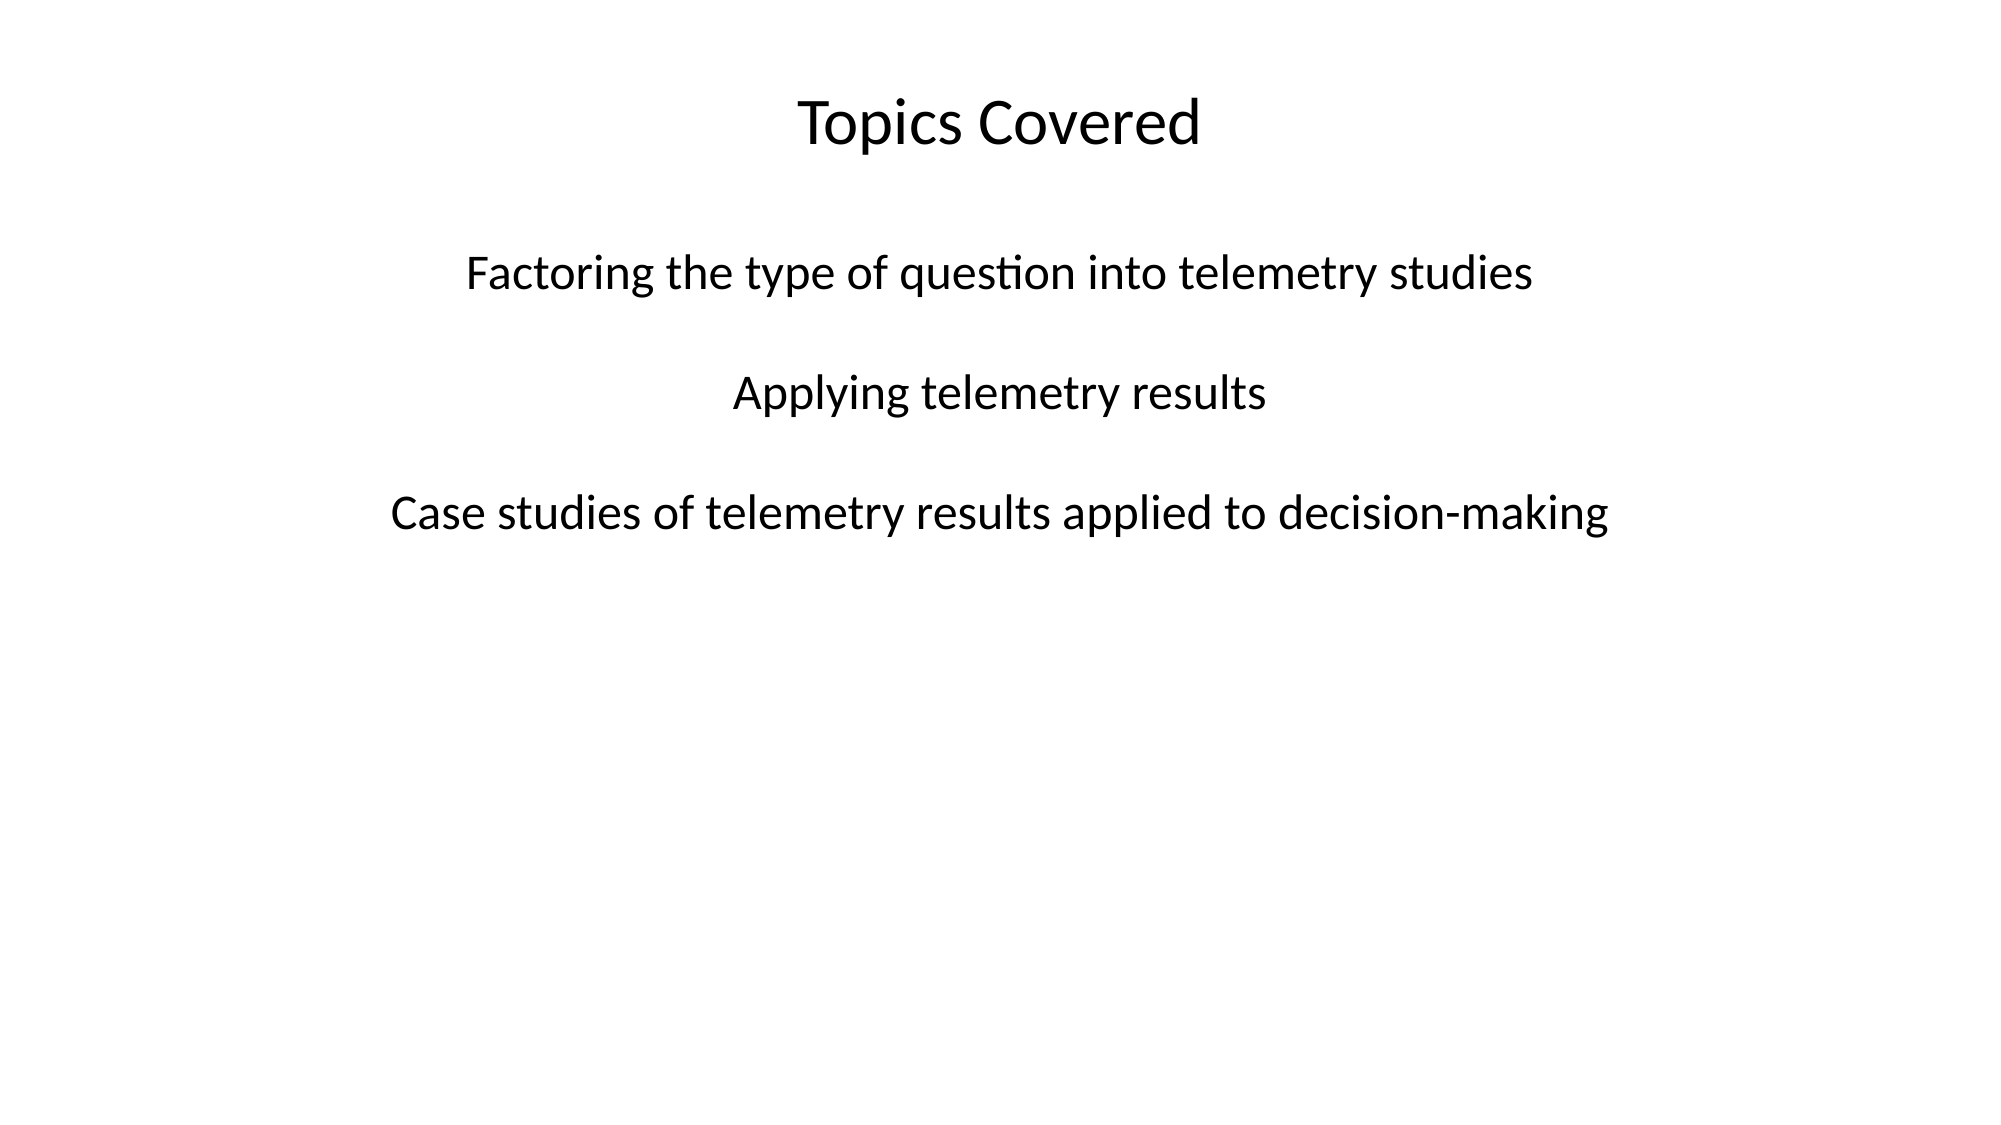

Topics Covered
Factoring the type of question into telemetry studies

Applying telemetry results

Case studies of telemetry results applied to decision-making